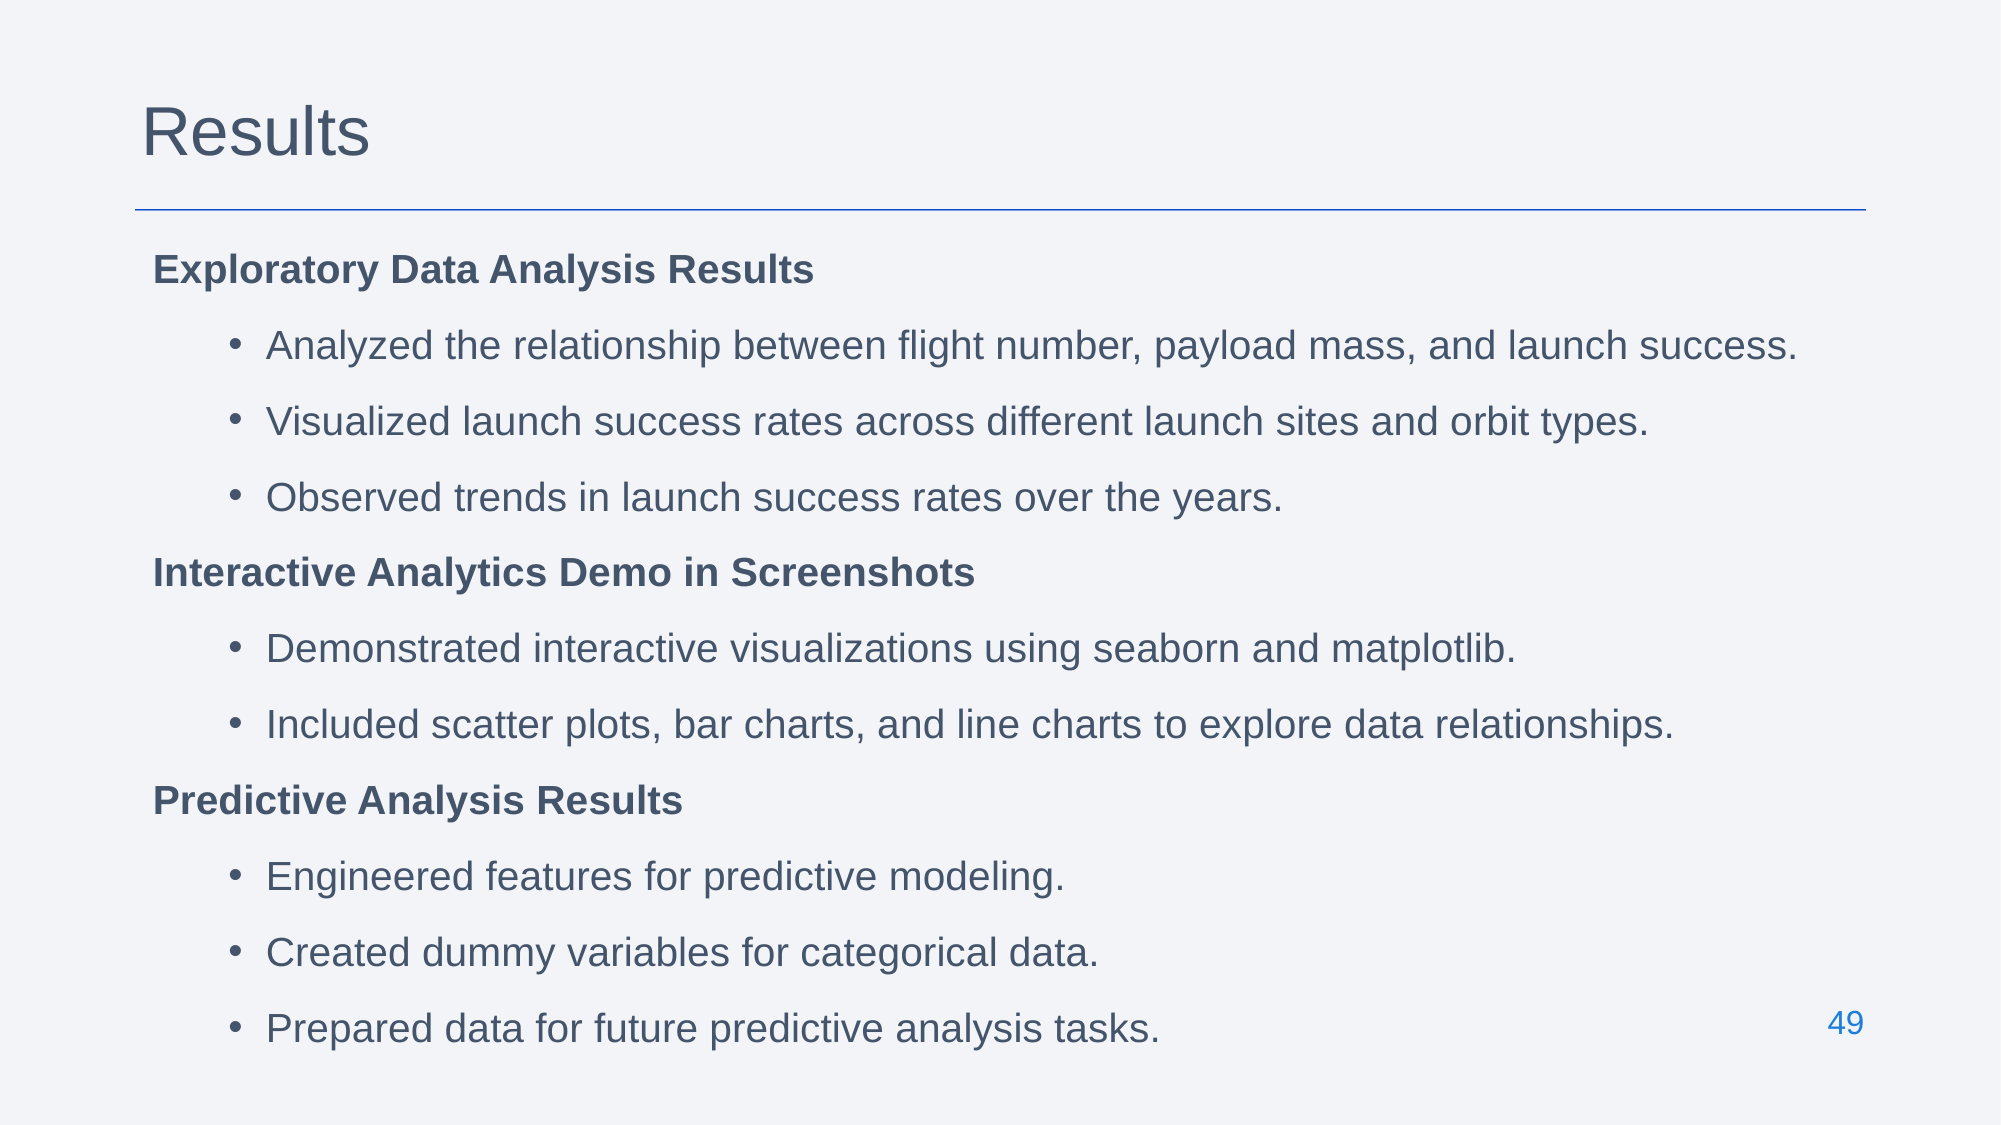

Results
Exploratory Data Analysis Results
Analyzed the relationship between flight number, payload mass, and launch success.
Visualized launch success rates across different launch sites and orbit types.
Observed trends in launch success rates over the years.
Interactive Analytics Demo in Screenshots
Demonstrated interactive visualizations using seaborn and matplotlib.
Included scatter plots, bar charts, and line charts to explore data relationships.
Predictive Analysis Results
Engineered features for predictive modeling.
Created dummy variables for categorical data.
Prepared data for future predictive analysis tasks.

49